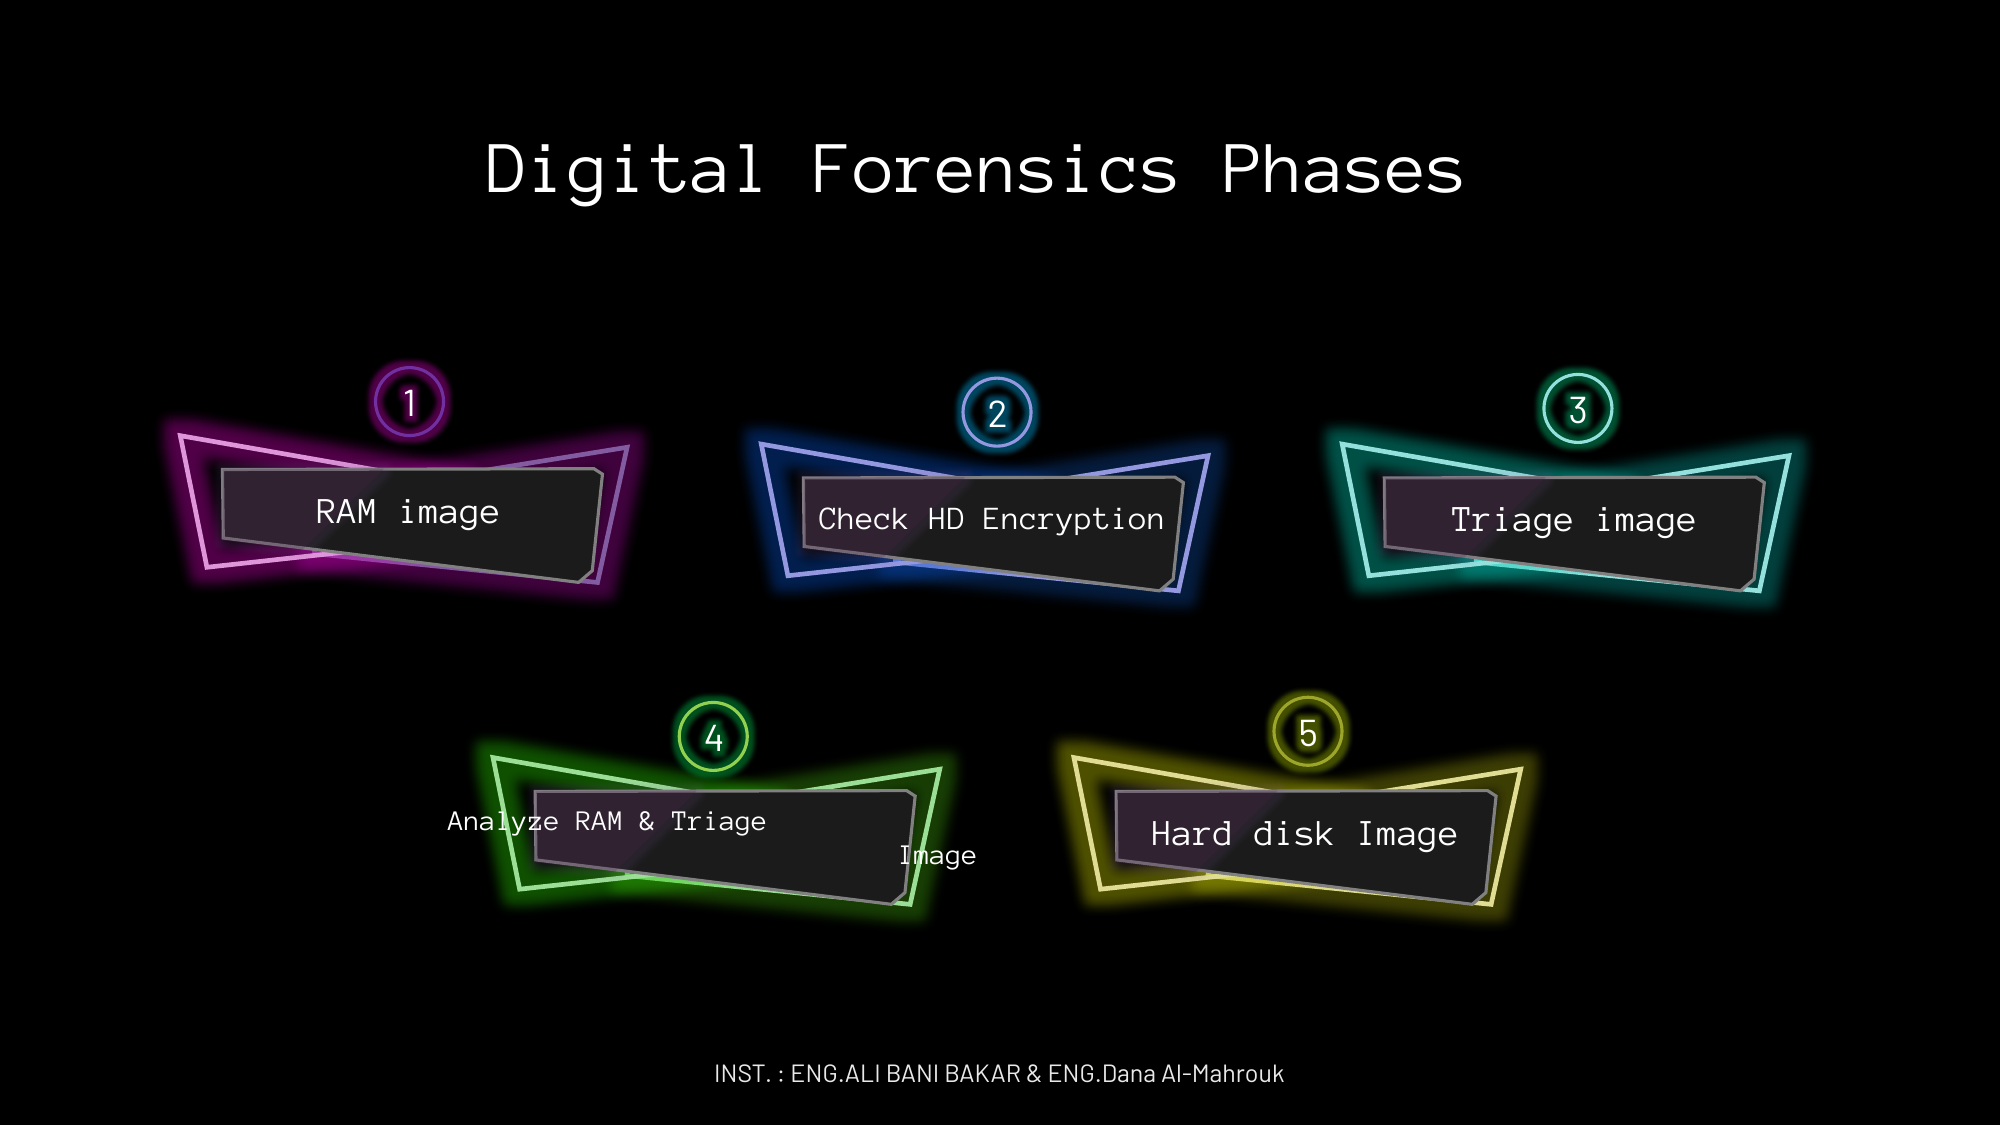

# Digital Forensics Phases
1
3
2

RAM image
Triage image
Check HD Encryption
5
4

Analyze RAM & Triage
			Image
Hard disk Image
INST. : ENG.ALI BANI BAKAR & ENG.Dana Al-Mahrouk